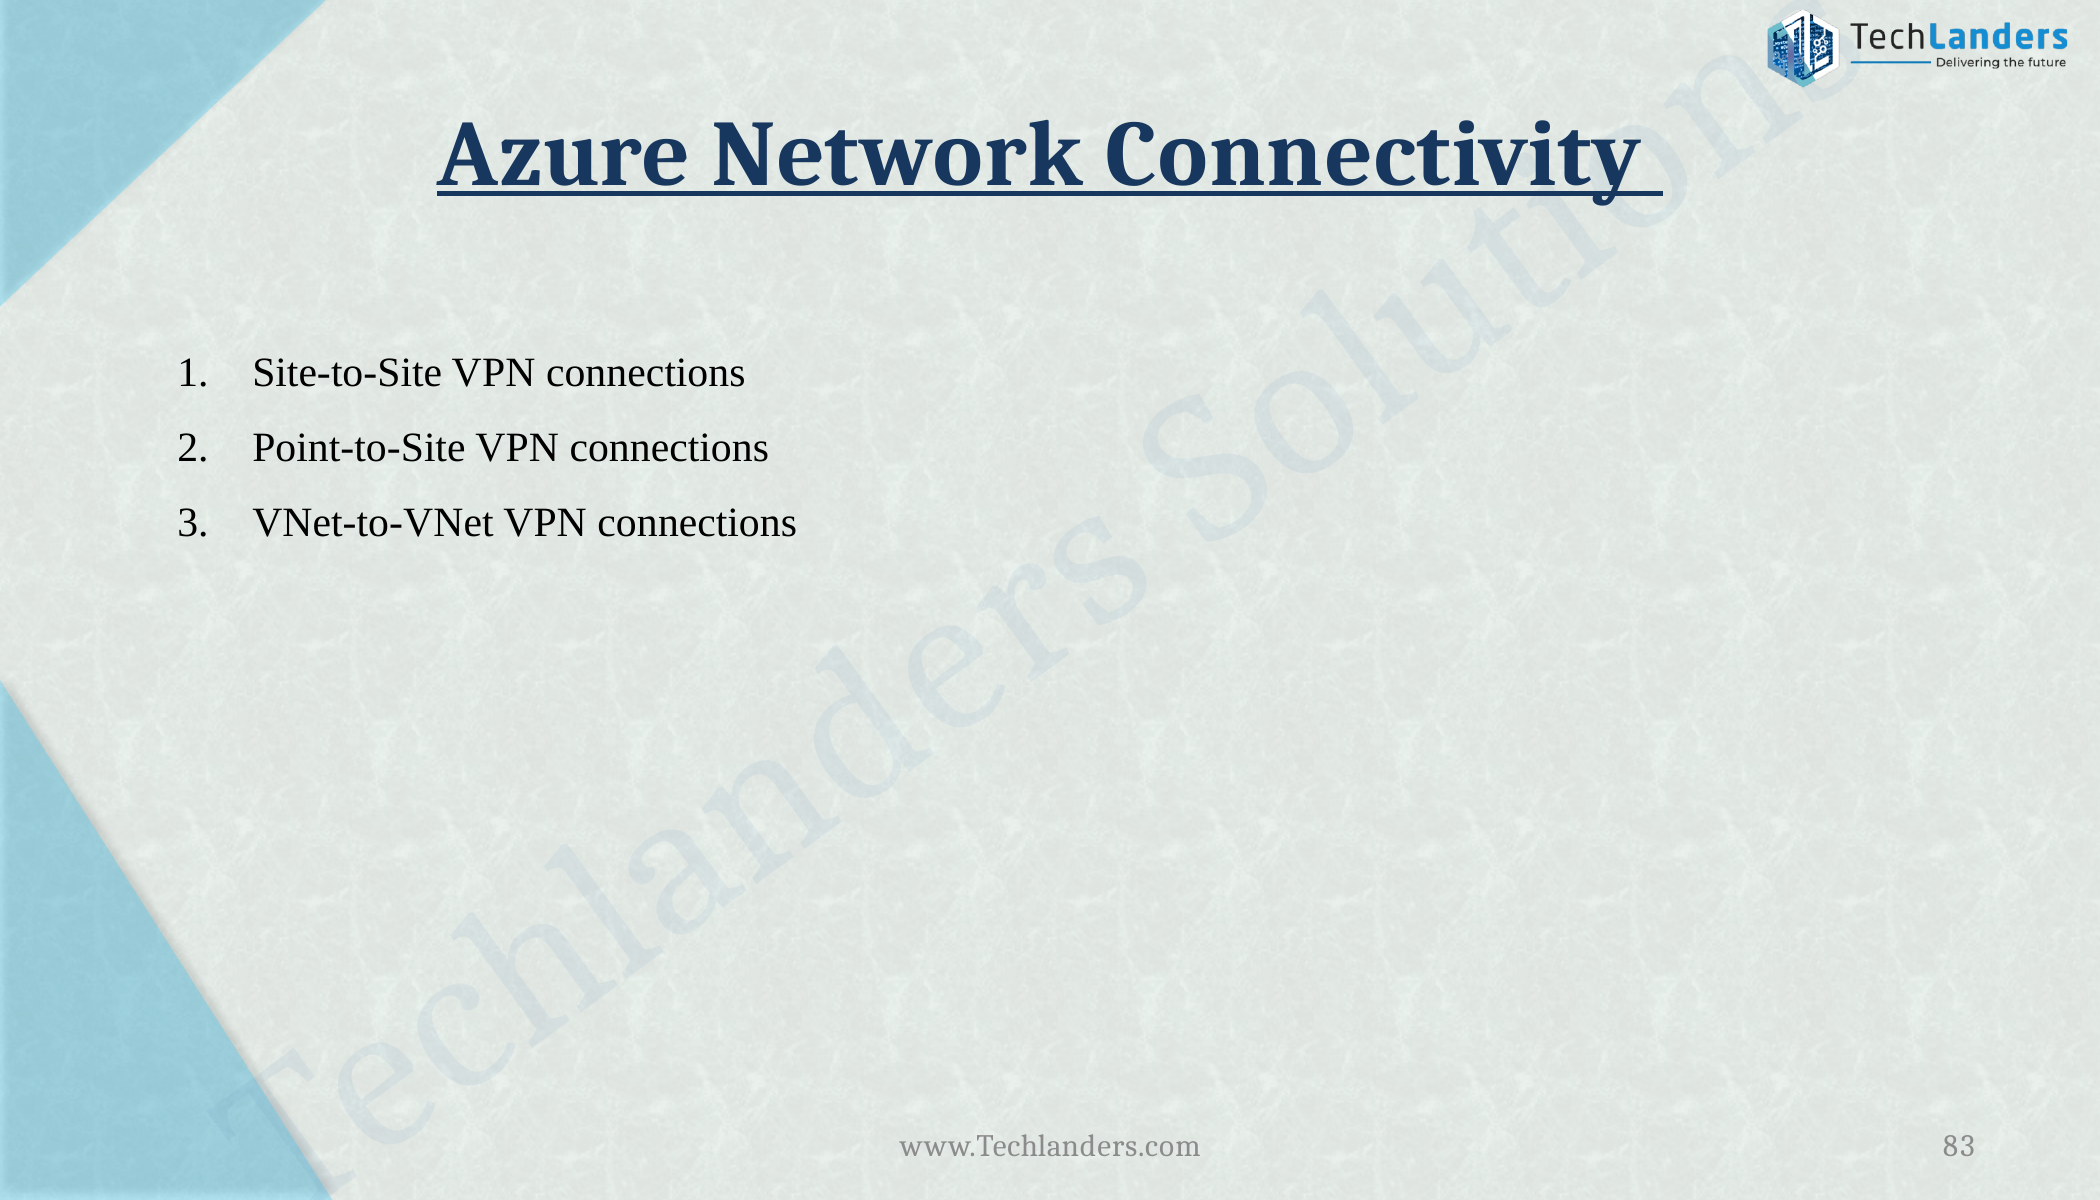

# Azure Network Connectivity
Site-to-Site VPN connections
Point-to-Site VPN connections
VNet-to-VNet VPN connections
www.Techlanders.com
83